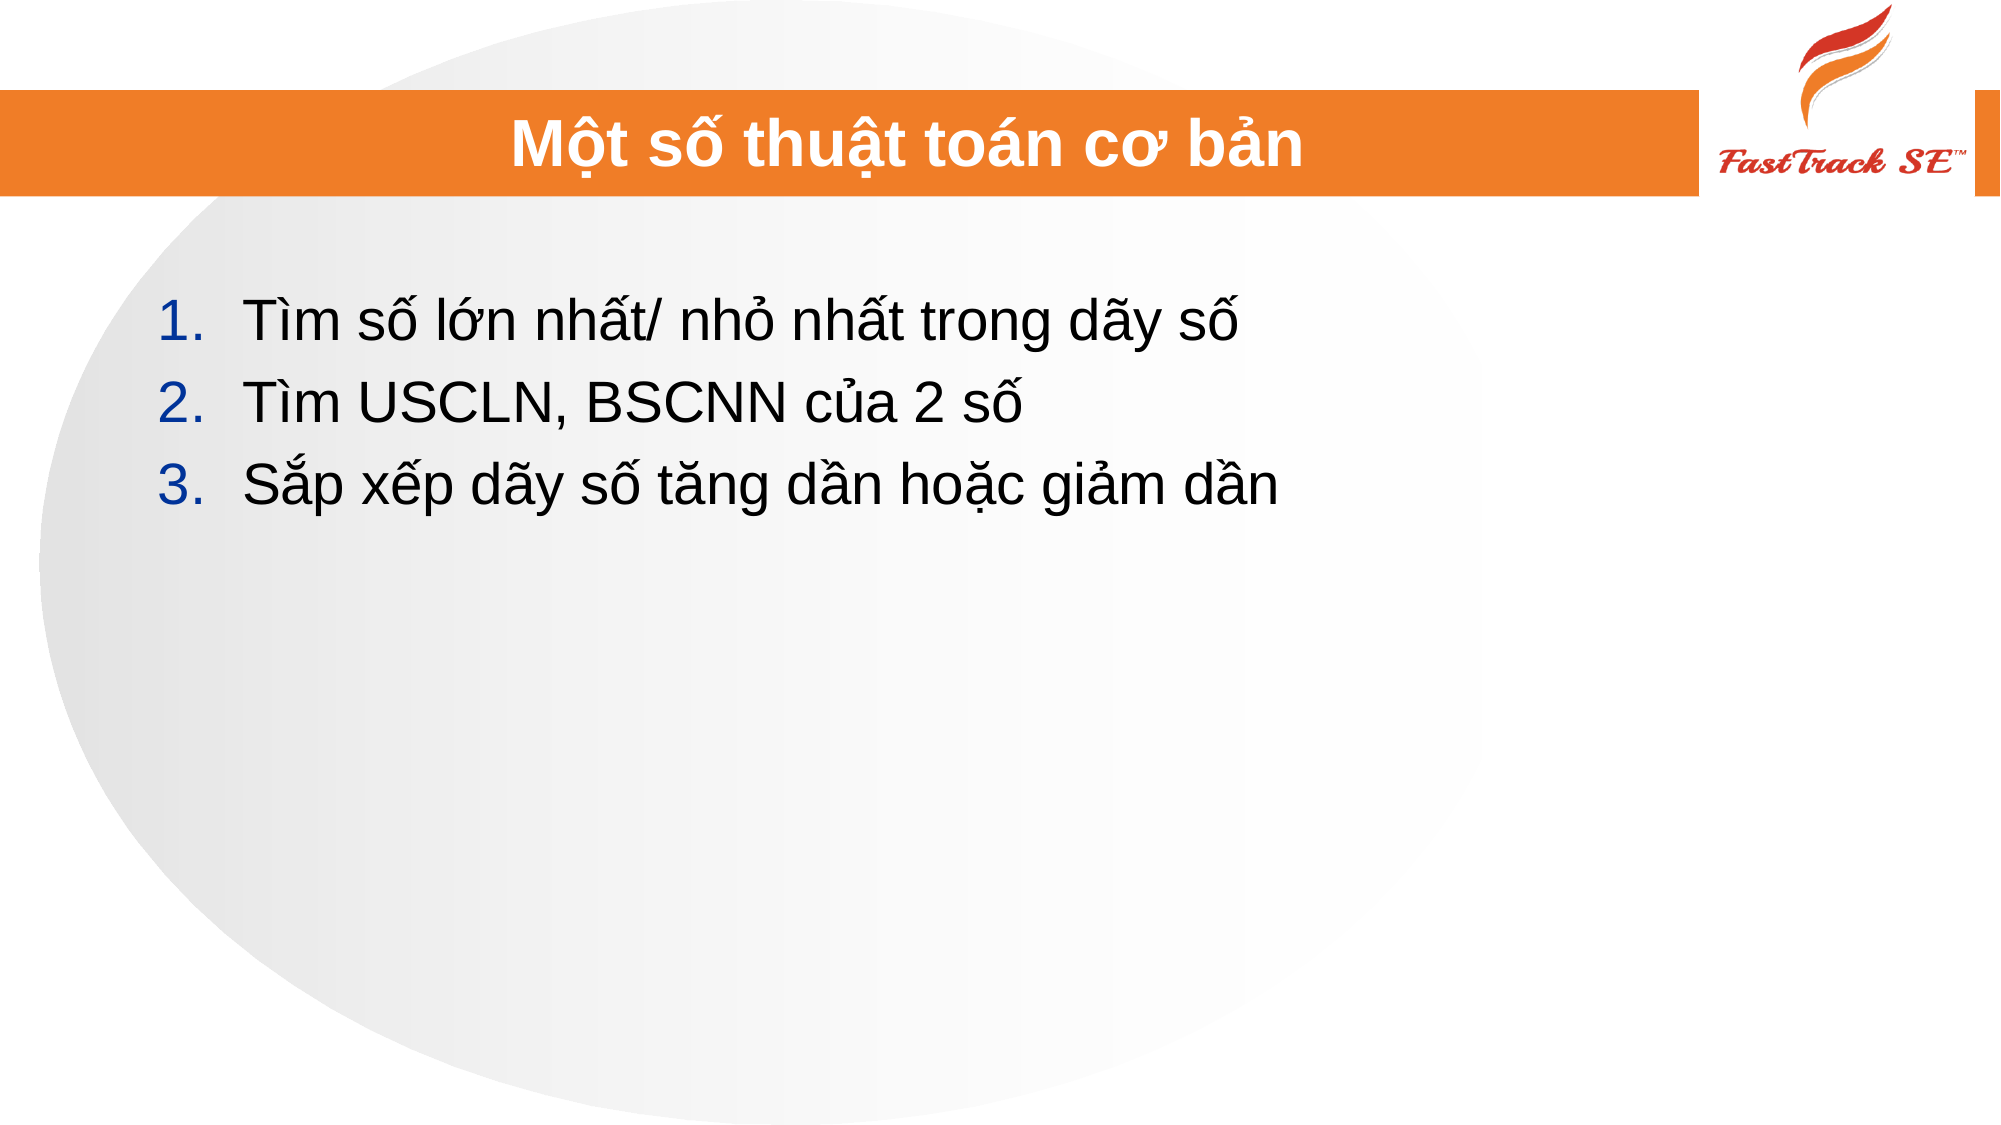

# Một số thuật toán cơ bản
Tìm số lớn nhất/ nhỏ nhất trong dãy số
Tìm USCLN, BSCNN của 2 số
Sắp xếp dãy số tăng dần hoặc giảm dần